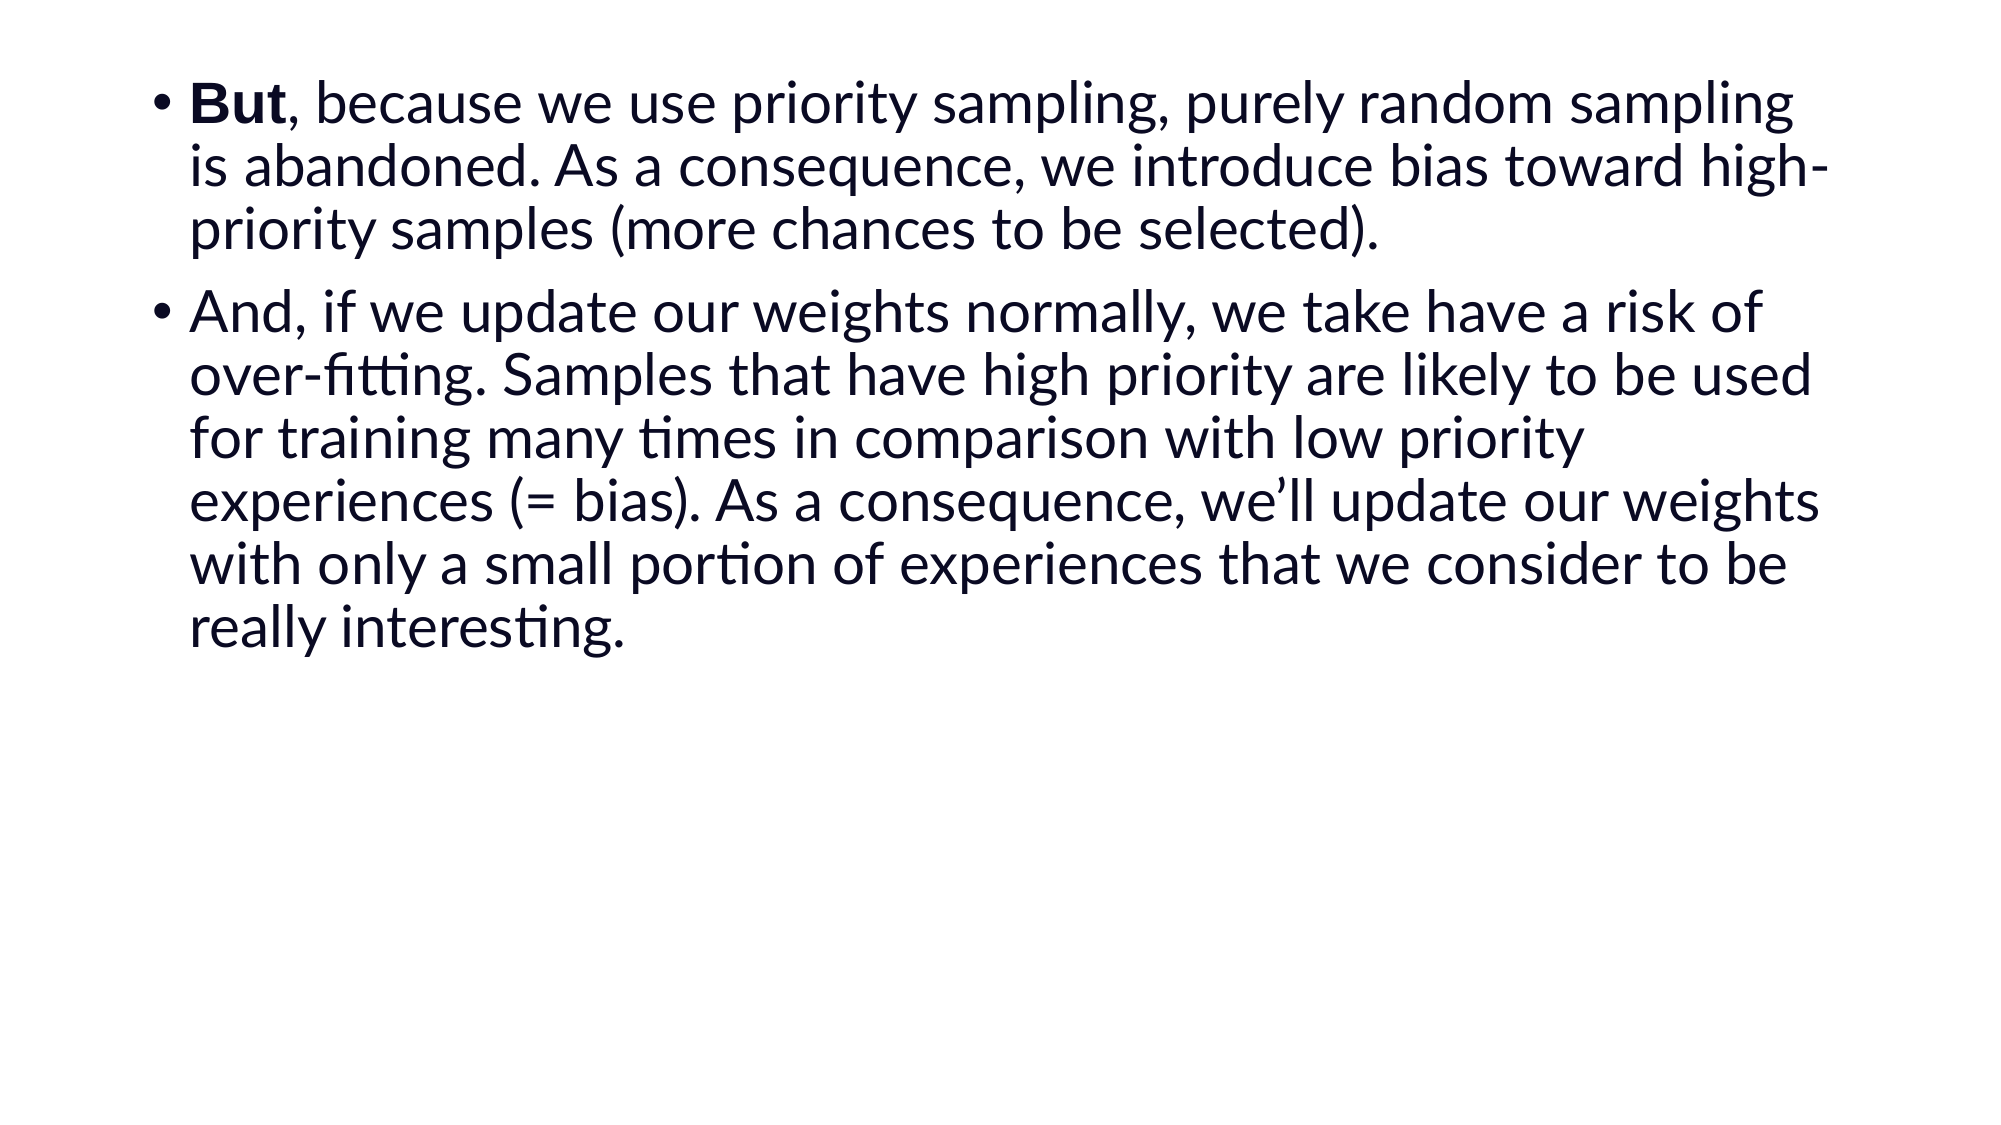

But, because we use priority sampling, purely random sampling is abandoned. As a consequence, we introduce bias toward high-priority samples (more chances to be selected).
And, if we update our weights normally, we take have a risk of over-fitting. Samples that have high priority are likely to be used for training many times in comparison with low priority experiences (= bias). As a consequence, we’ll update our weights with only a small portion of experiences that we consider to be really interesting.